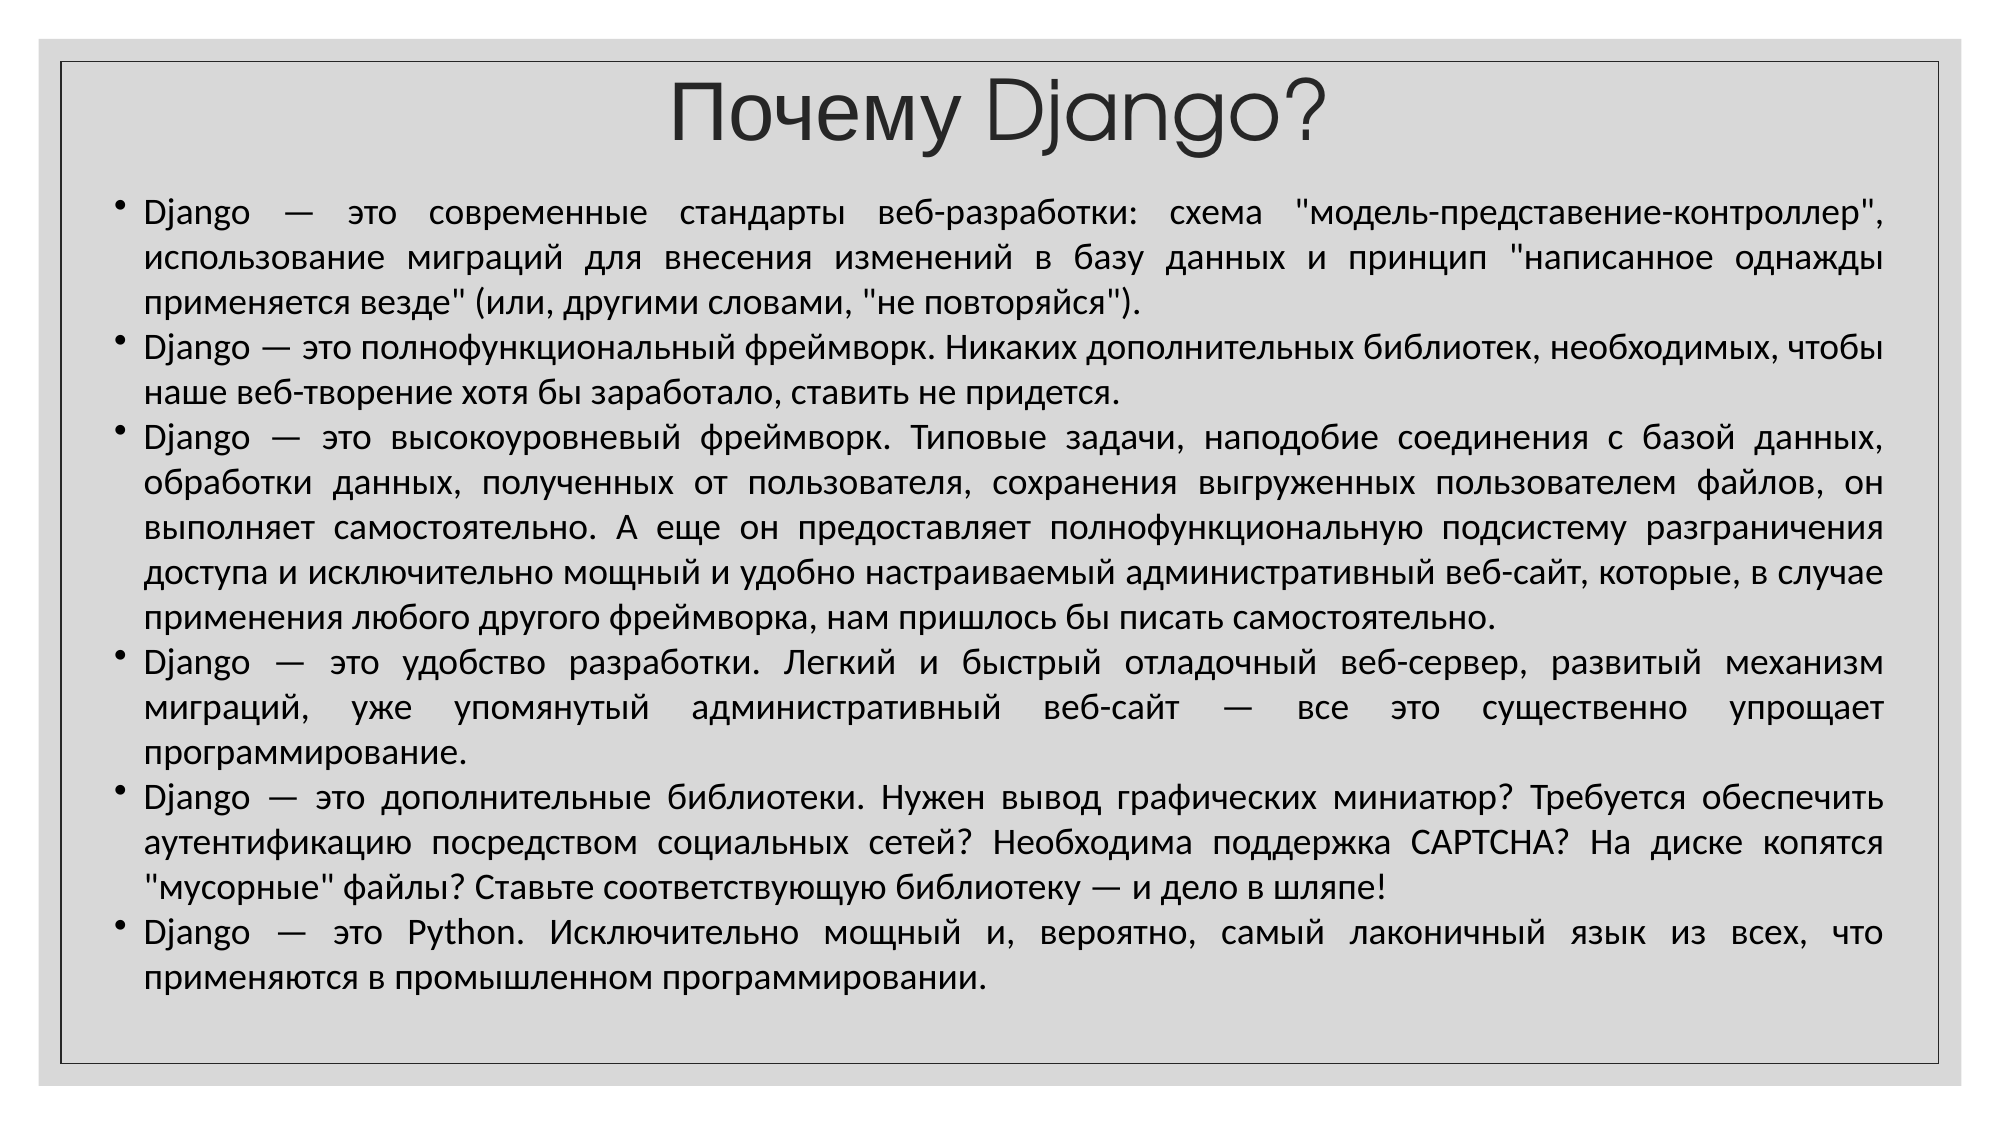

Почему Django?
Django — это современные стандарты веб-разработки: схема "модель-представение-контроллер", использование миграций для внесения изменений в базу данных и принцип "написанное однажды применяется везде" (или, другими словами, "не повторяйся").
Django — это полнофункциональный фреймворк. Никаких дополнительных библиотек, необходимых, чтобы наше веб-творение хотя бы заработало, ставить не придется.
Django — это высокоуровневый фреймворк. Типовые задачи, наподобие соединения с базой данных, обработки данных, полученных от пользователя, сохранения выгруженных пользователем файлов, он выполняет самостоятельно. А еще он предоставляет полнофункциональную подсистему разграничения доступа и исключительно мощный и удобно настраиваемый административный веб-сайт, которые, в случае применения любого другого фреймворка, нам пришлось бы писать самостоятельно.
Django — это удобство разработки. Легкий и быстрый отладочный веб-сервер, развитый механизм миграций, уже упомянутый административный веб-сайт — все это существенно упрощает программирование.
Django — это дополнительные библиотеки. Нужен вывод графических миниатюр? Требуется обеспечить аутентификацию посредством социальных сетей? Необходима поддержка CAPTCHA? На диске копятся "мусорные" файлы? Ставьте соответствующую библиотеку — и дело в шляпе!
Django — это Python. Исключительно мощный и, вероятно, самый лаконичный язык из всех, что применяются в промышленном программировании.